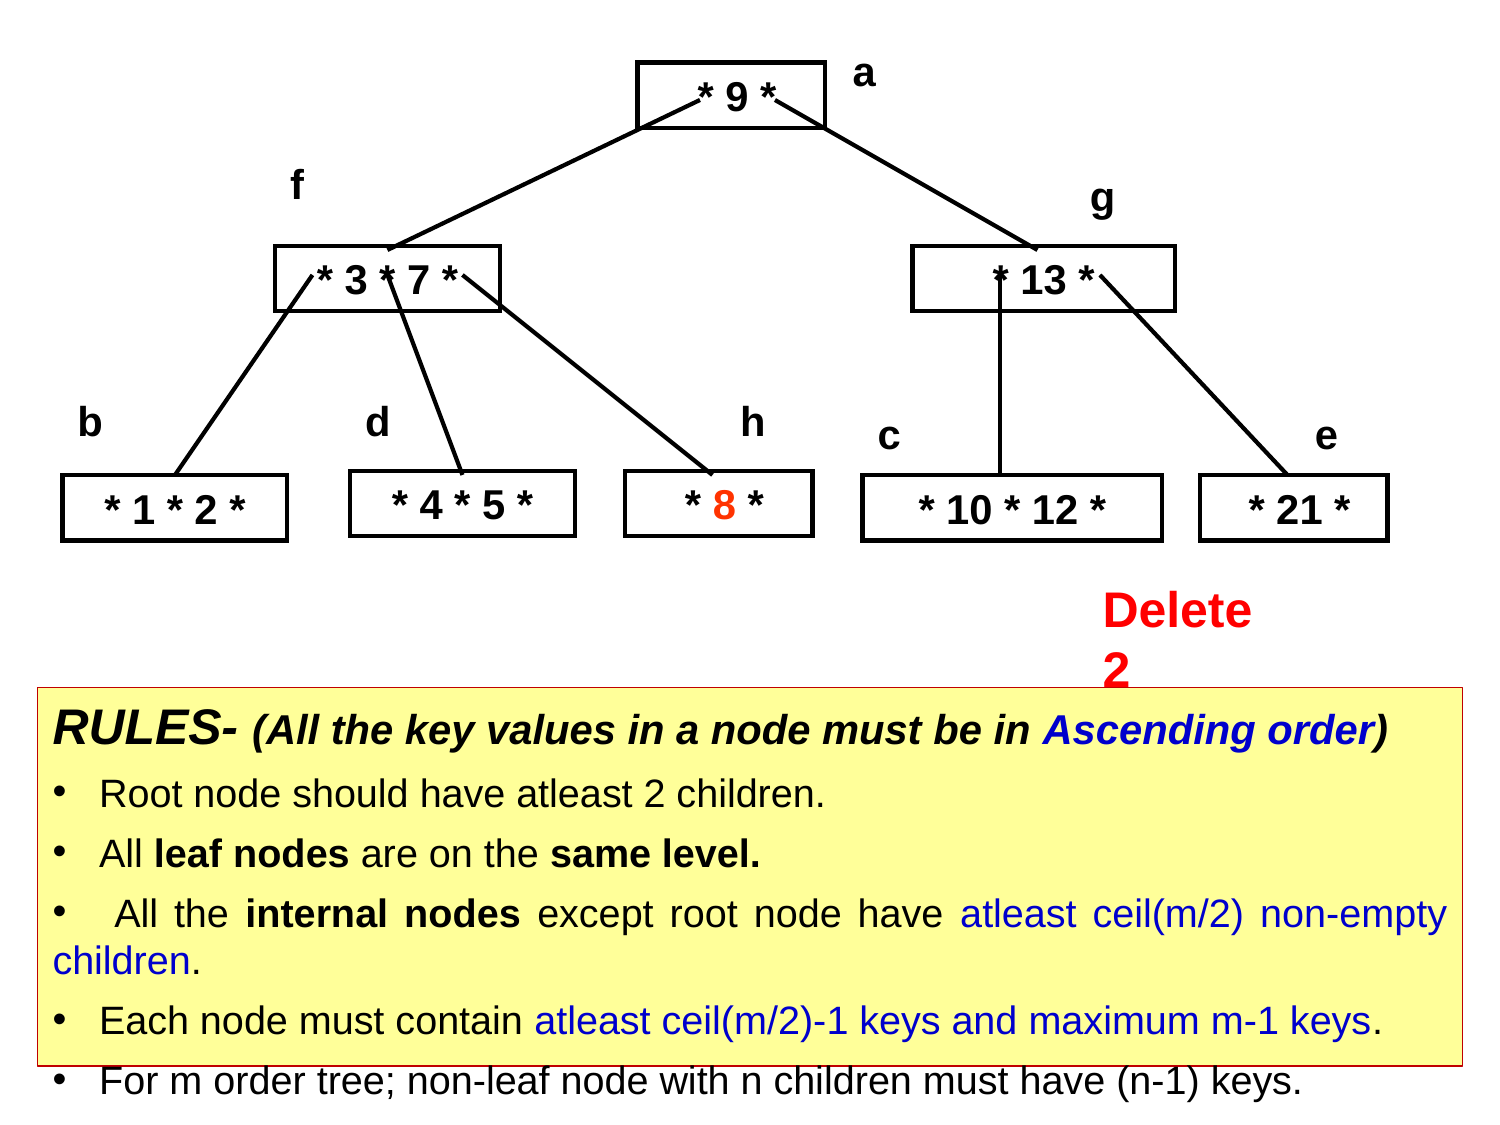

a
 * 9 *
f
g
* 3 * 7 *
* 13 *
b
d
h
c
e
* 4 * 5 *
 * 8 *
* 1 * 2 *
* 10 * 12 *
 * 21 *
# Delete 2
RULES- (All the key values in a node must be in Ascending order)
   Root node should have atleast 2 children.
   All leaf nodes are on the same level.
   All the internal nodes except root node have atleast ceil(m/2) non-empty children.
   Each node must contain atleast ceil(m/2)-1 keys and maximum m-1 keys.
   For m order tree; non-leaf node with n children must have (n-1) keys.